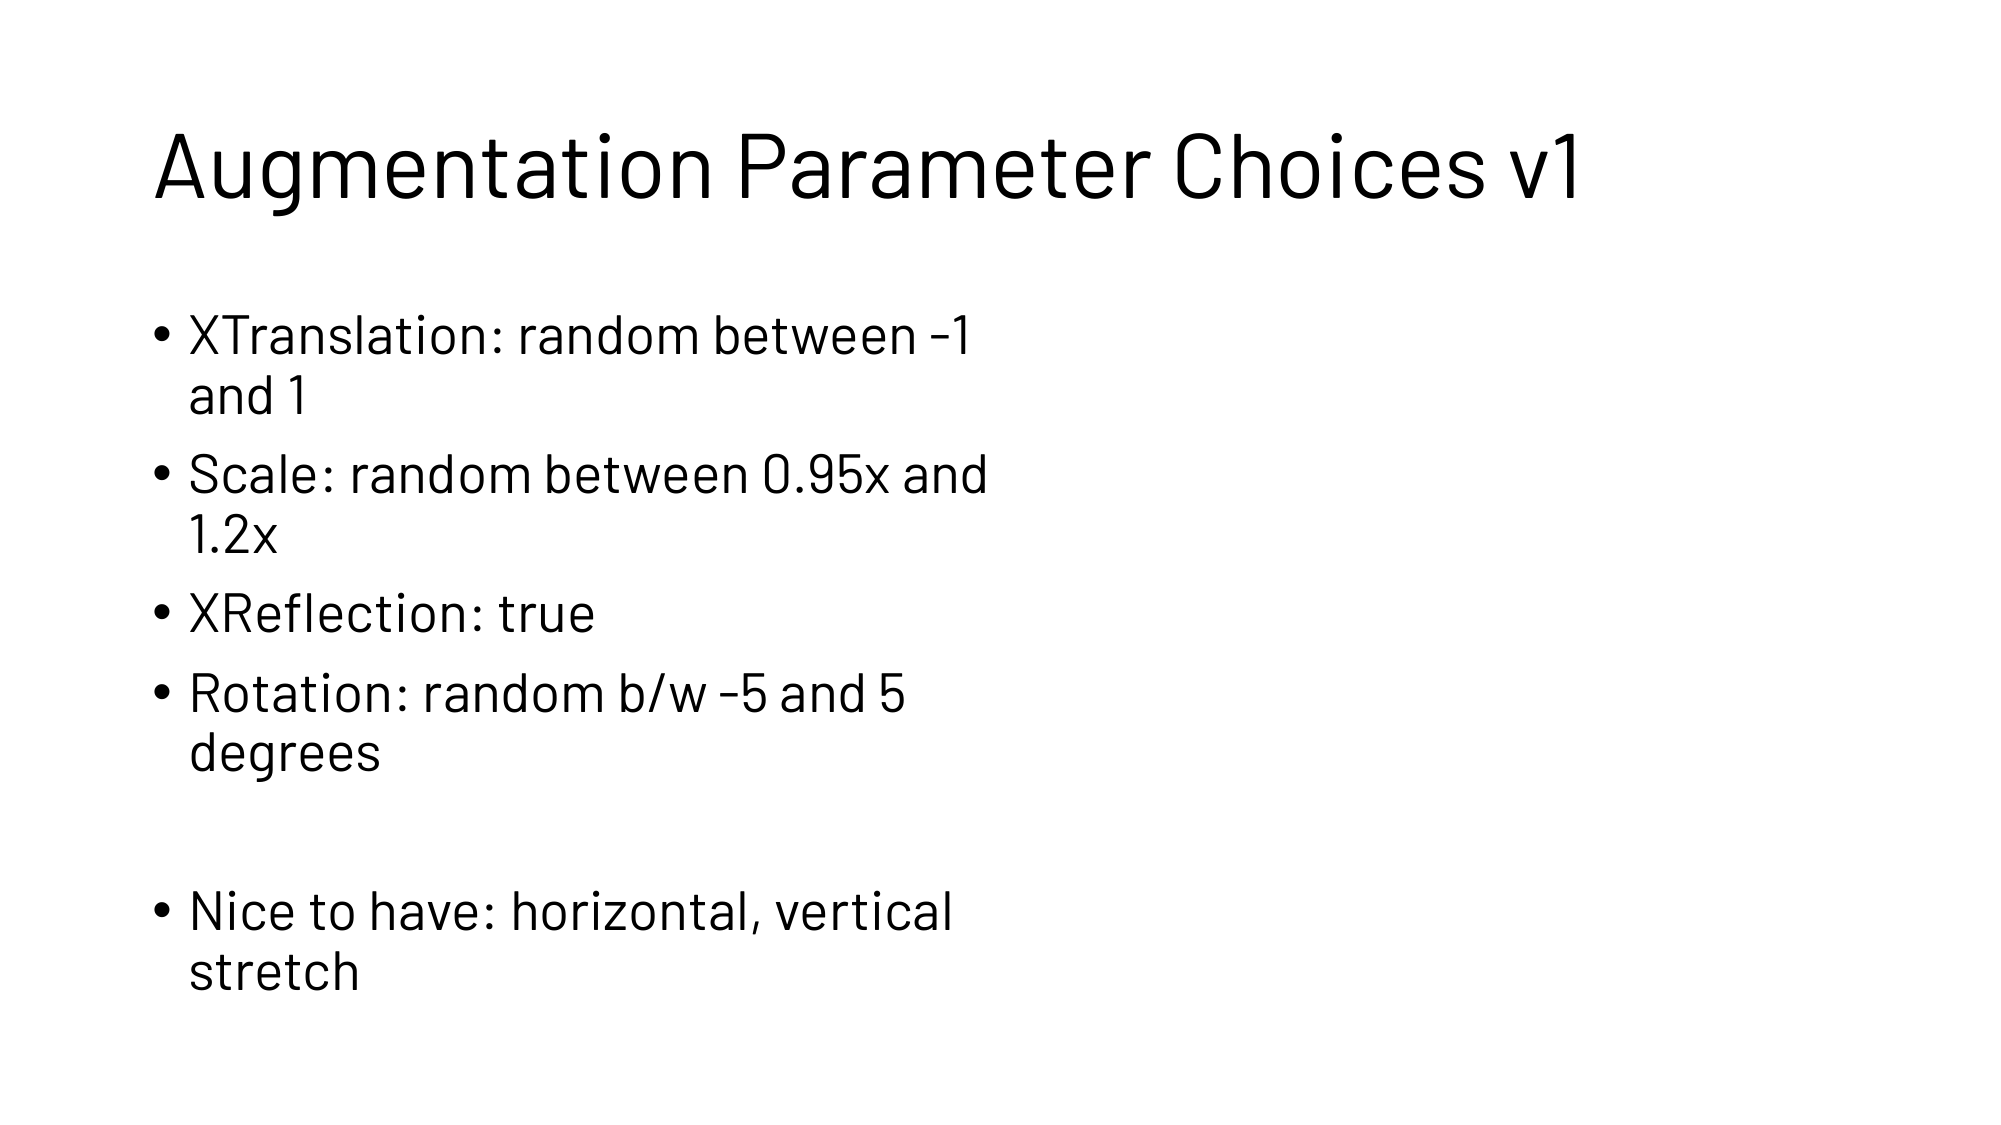

# Augmentation Parameter Choices v1
XTranslation: random between -1 and 1
Scale: random between 0.95x and 1.2x
XReflection: true
Rotation: random b/w -5 and 5 degrees

Nice to have: horizontal, vertical stretch